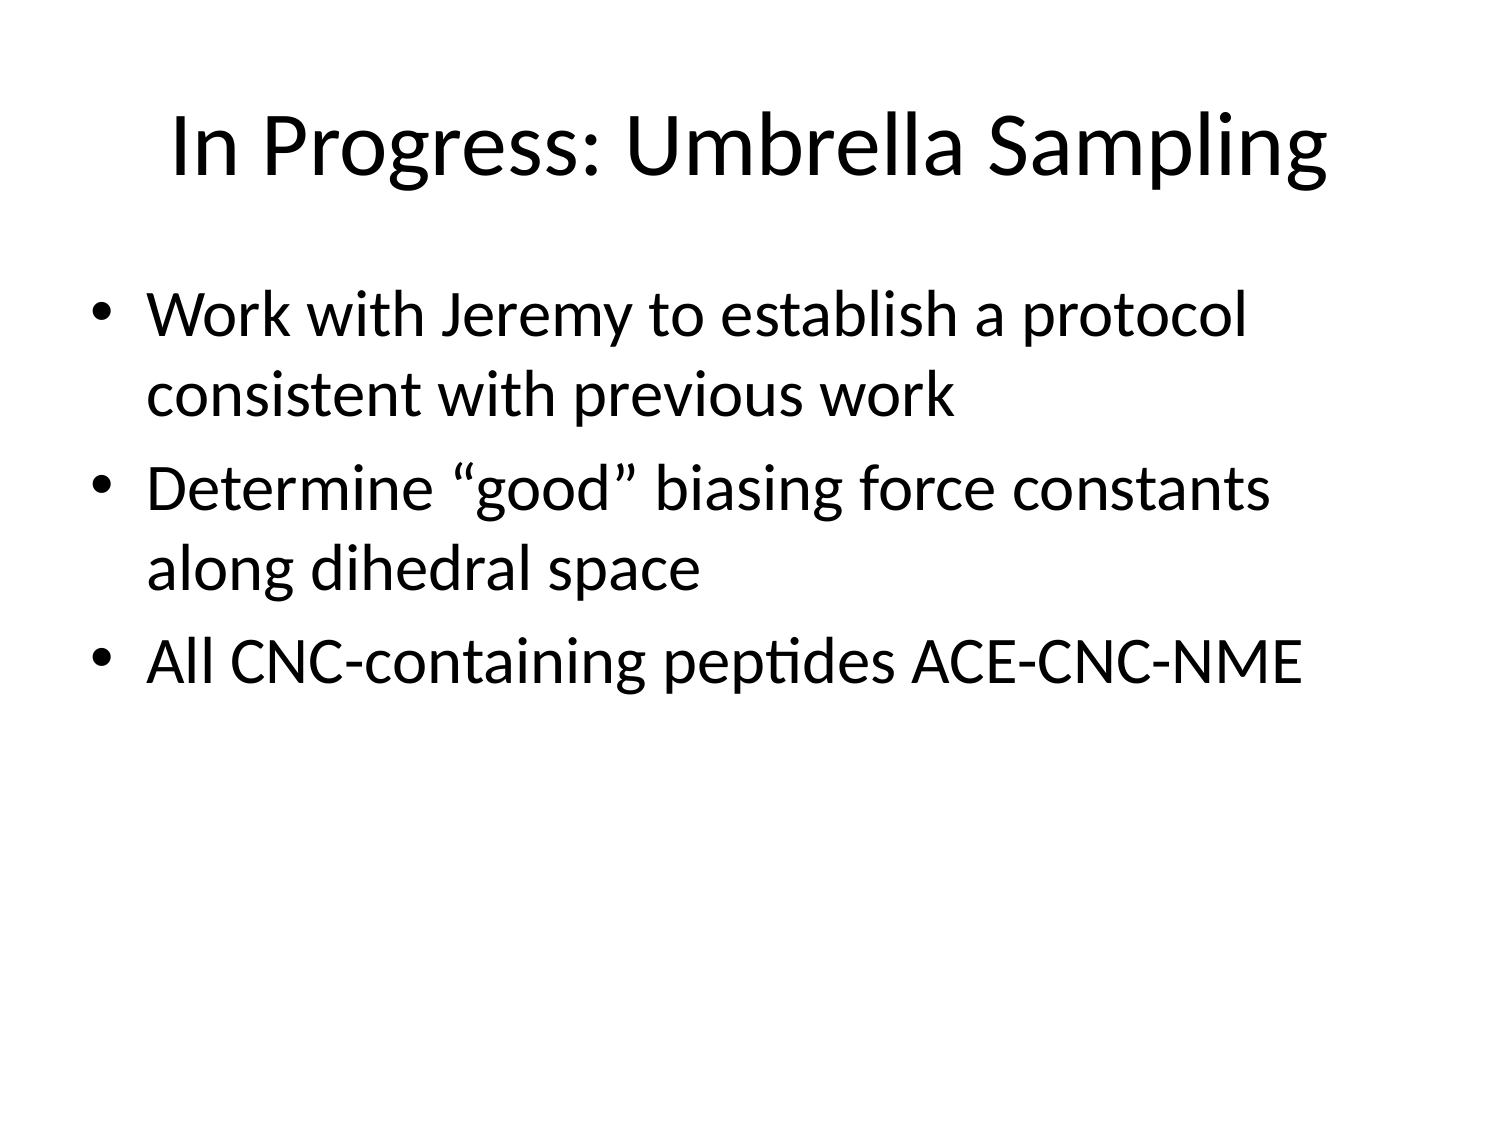

# In Progress: Umbrella Sampling
Work with Jeremy to establish a protocol consistent with previous work
Determine “good” biasing force constants along dihedral space
All CNC-containing peptides ACE-CNC-NME